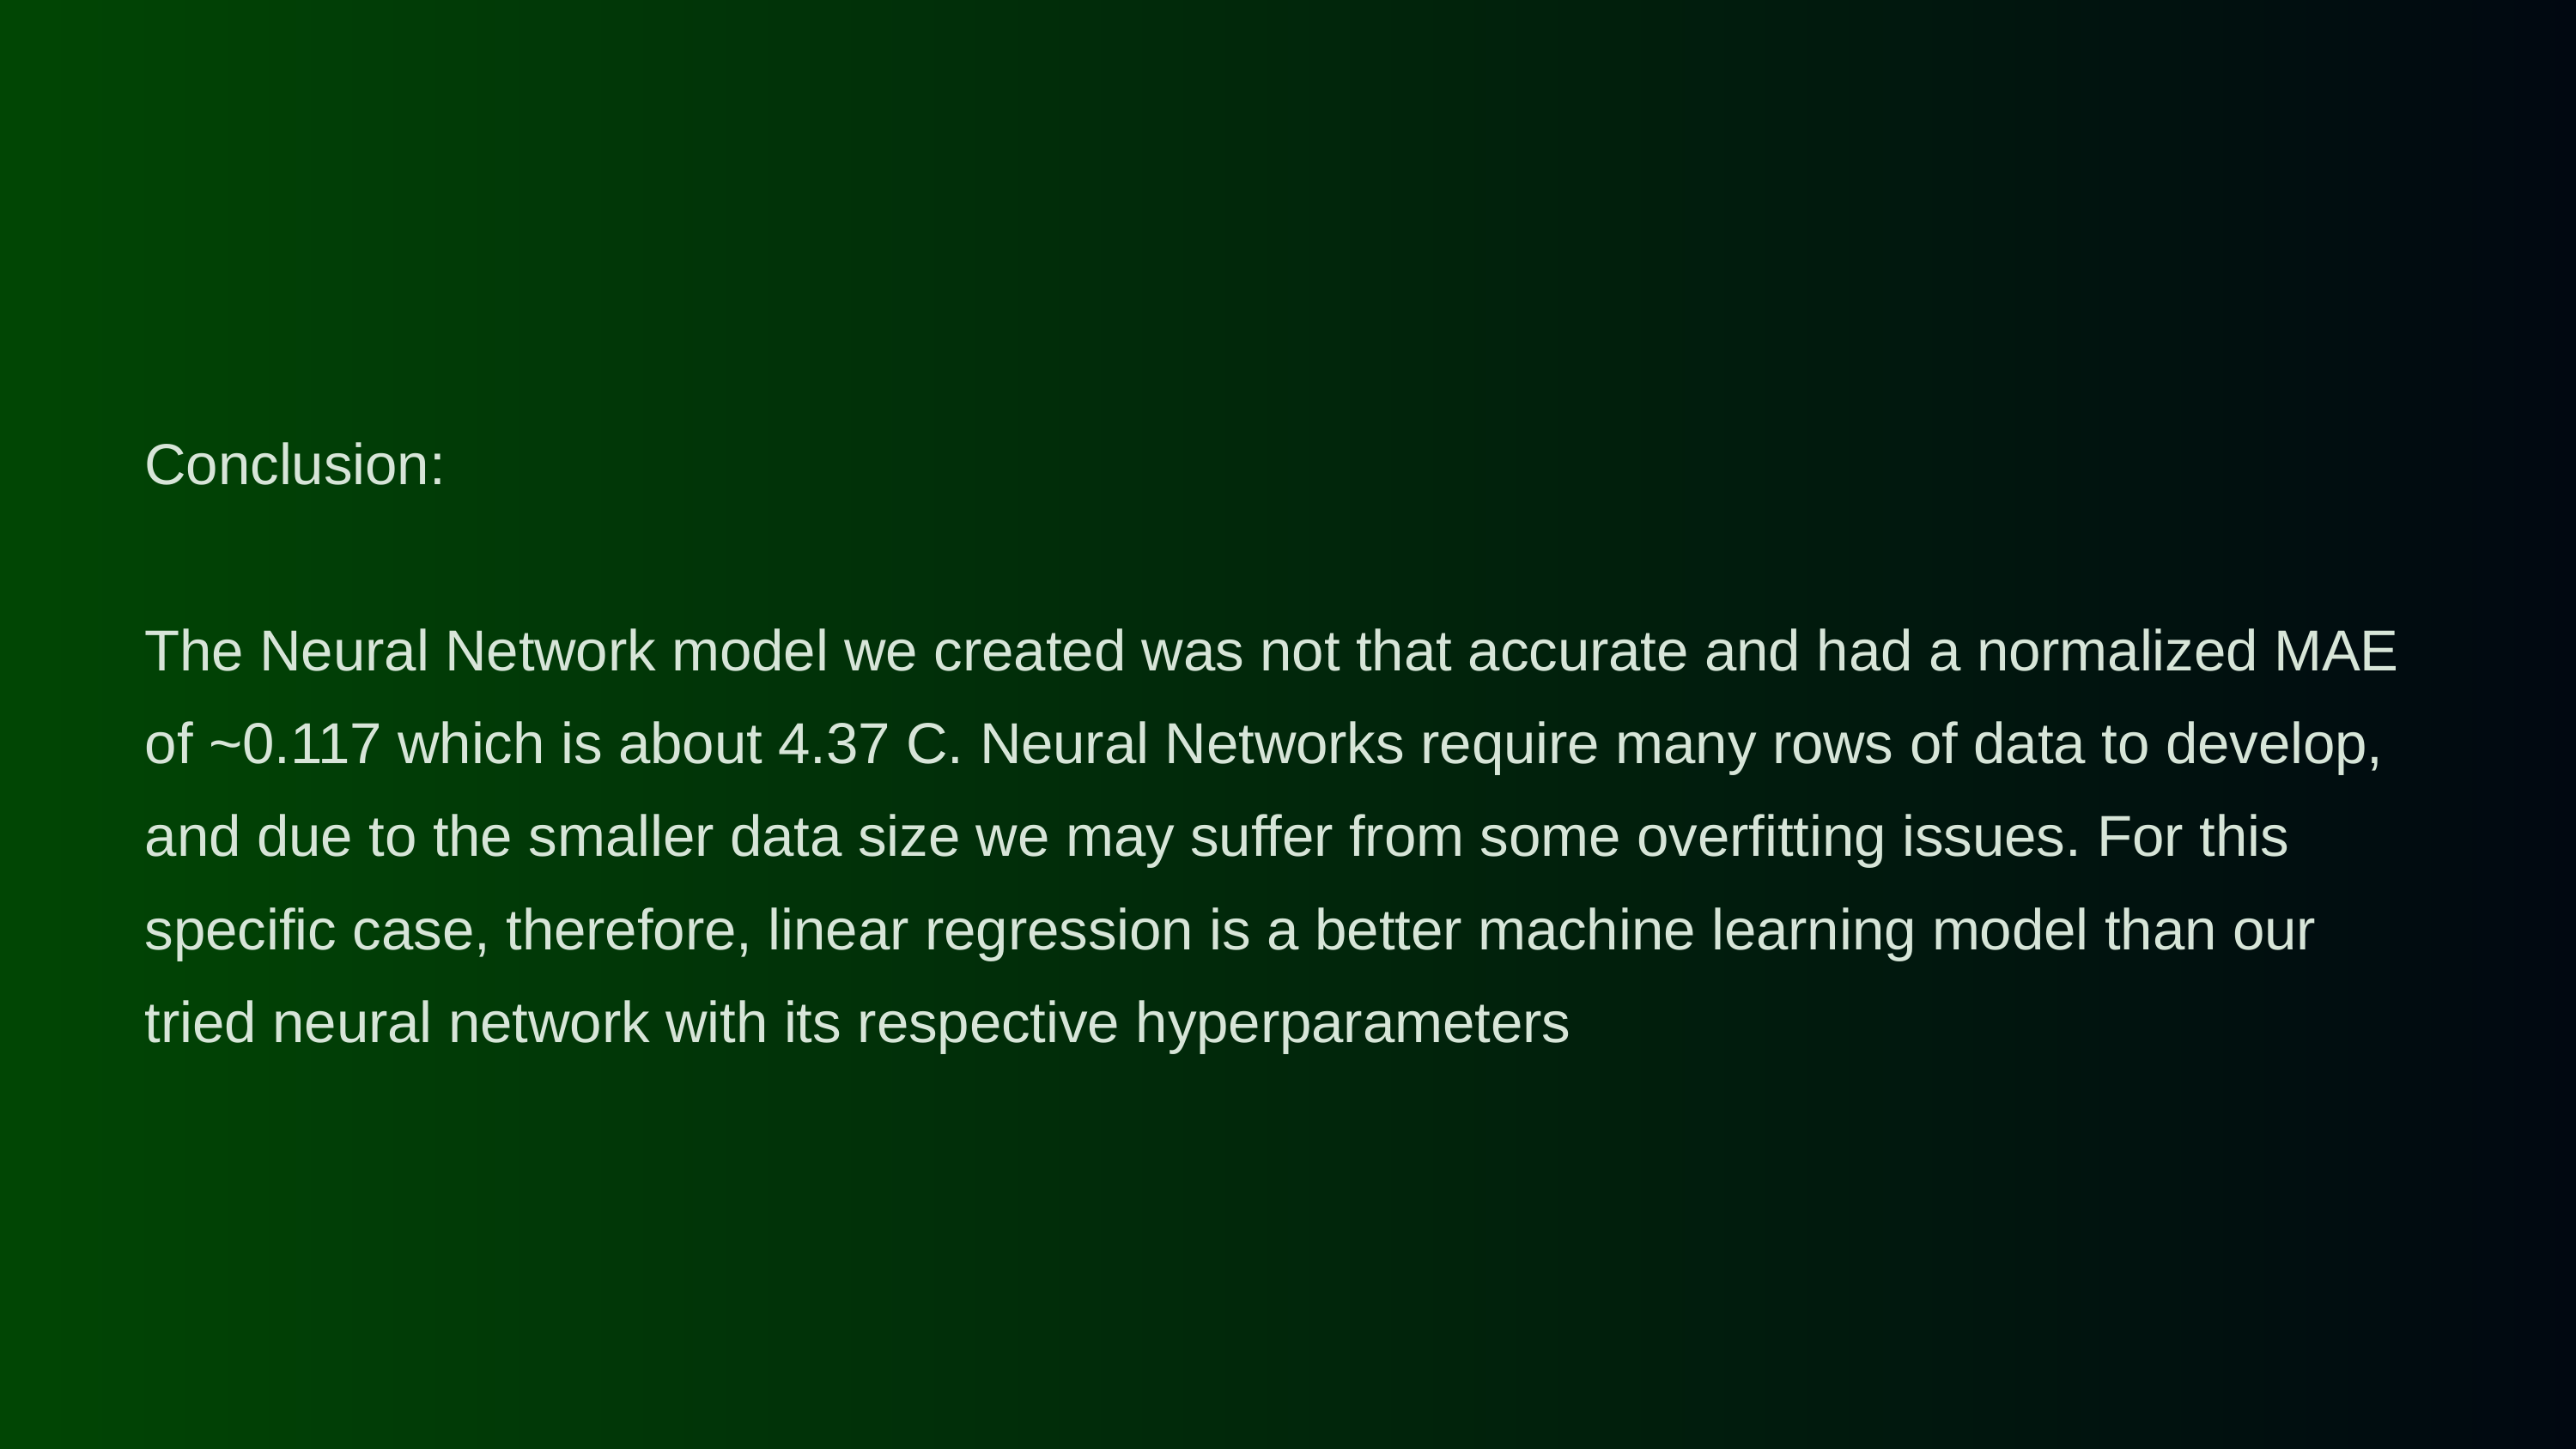

Conclusion:

The Neural Network model we created was not that accurate and had a normalized MAE of ~0.117 which is about 4.37 C. Neural Networks require many rows of data to develop, and due to the smaller data size we may suffer from some overfitting issues. For this specific case, therefore, linear regression is a better machine learning model than our tried neural network with its respective hyperparameters